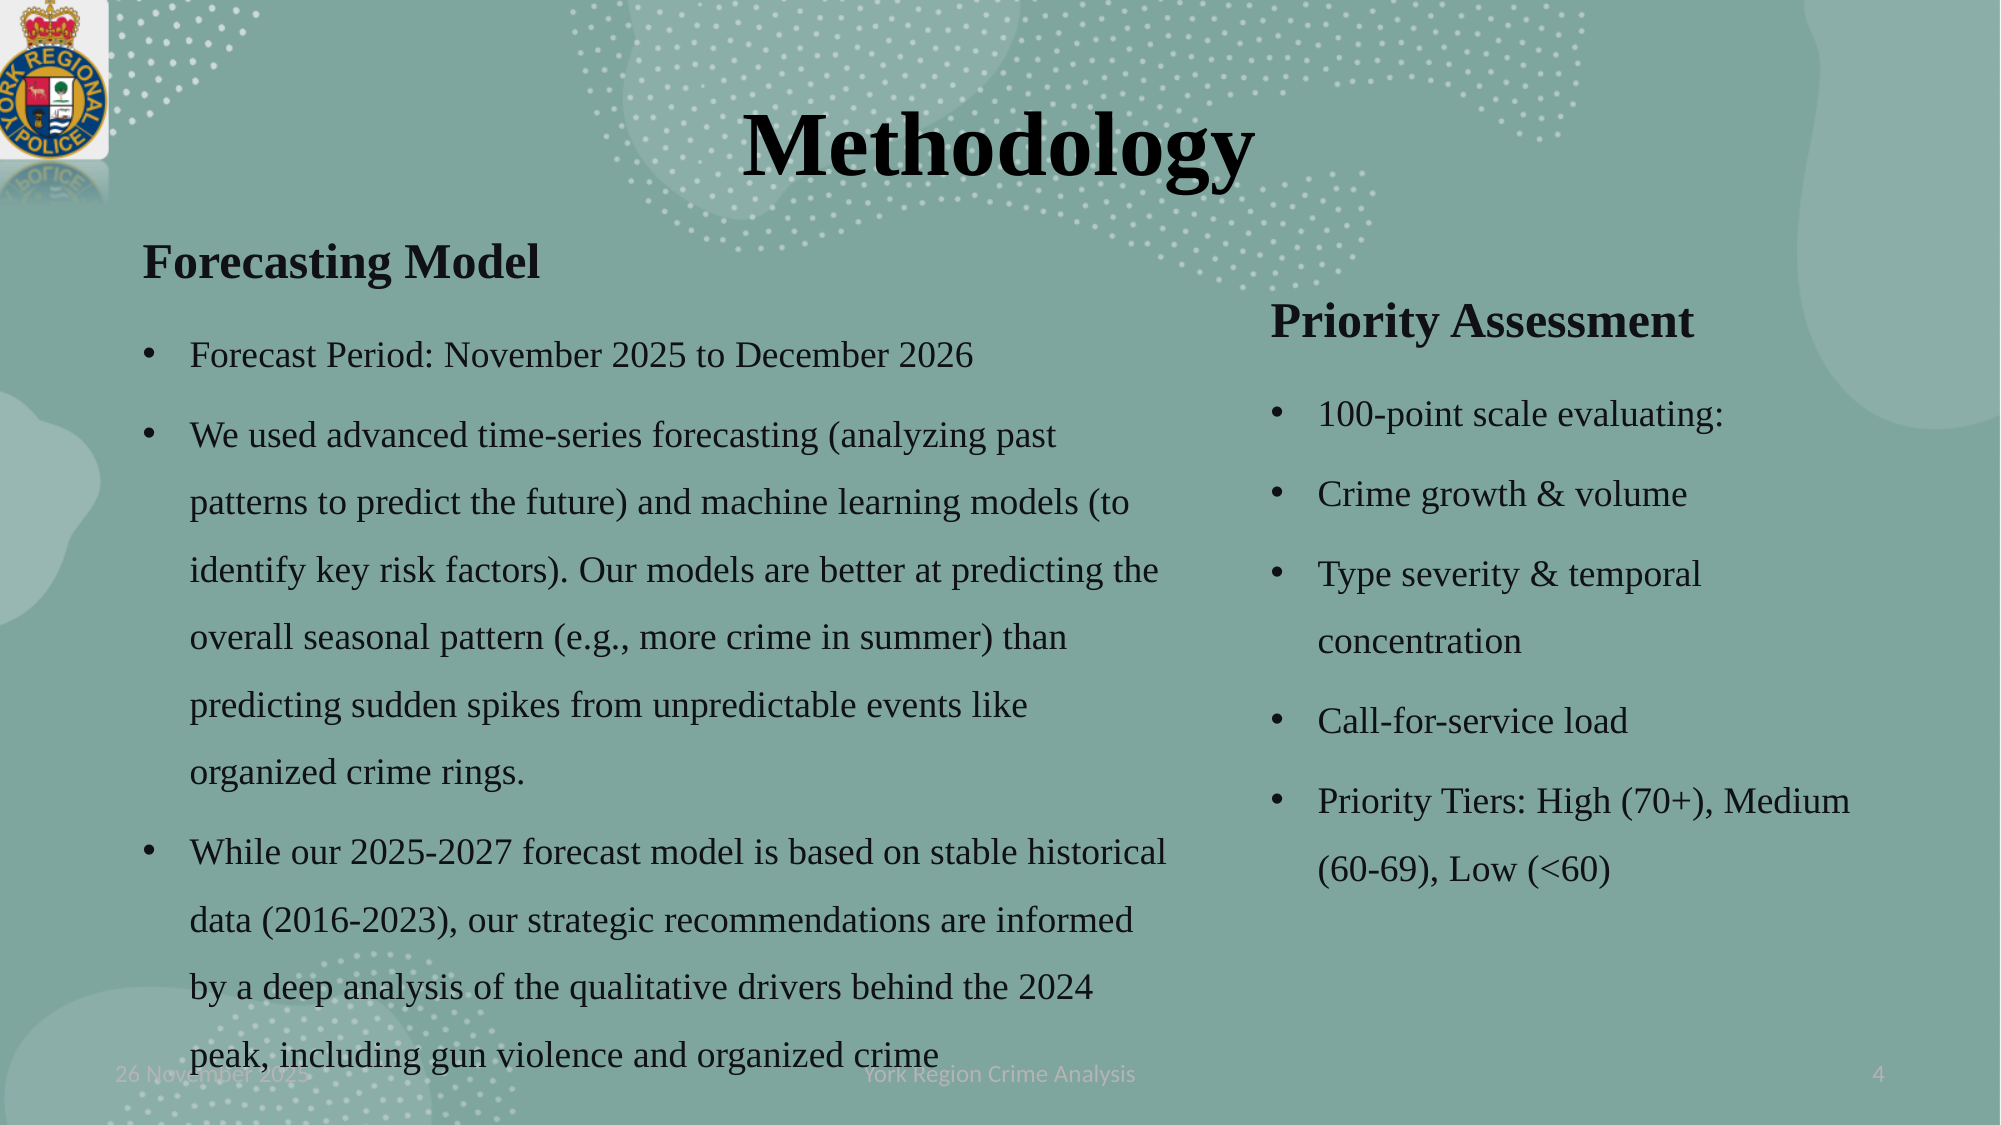

# Methodology
Forecasting Model
Forecast Period: November 2025 to December 2026
We used advanced time-series forecasting (analyzing past patterns to predict the future) and machine learning models (to identify key risk factors). Our models are better at predicting the overall seasonal pattern (e.g., more crime in summer) than predicting sudden spikes from unpredictable events like organized crime rings.
While our 2025-2027 forecast model is based on stable historical data (2016-2023), our strategic recommendations are informed by a deep analysis of the qualitative drivers behind the 2024 peak, including gun violence and organized crime
Priority Assessment
100-point scale evaluating:
Crime growth & volume
Type severity & temporal concentration
Call-for-service load
Priority Tiers: High (70+), Medium (60-69), Low (<60)
26 November 2025
York Region Crime Analysis
4